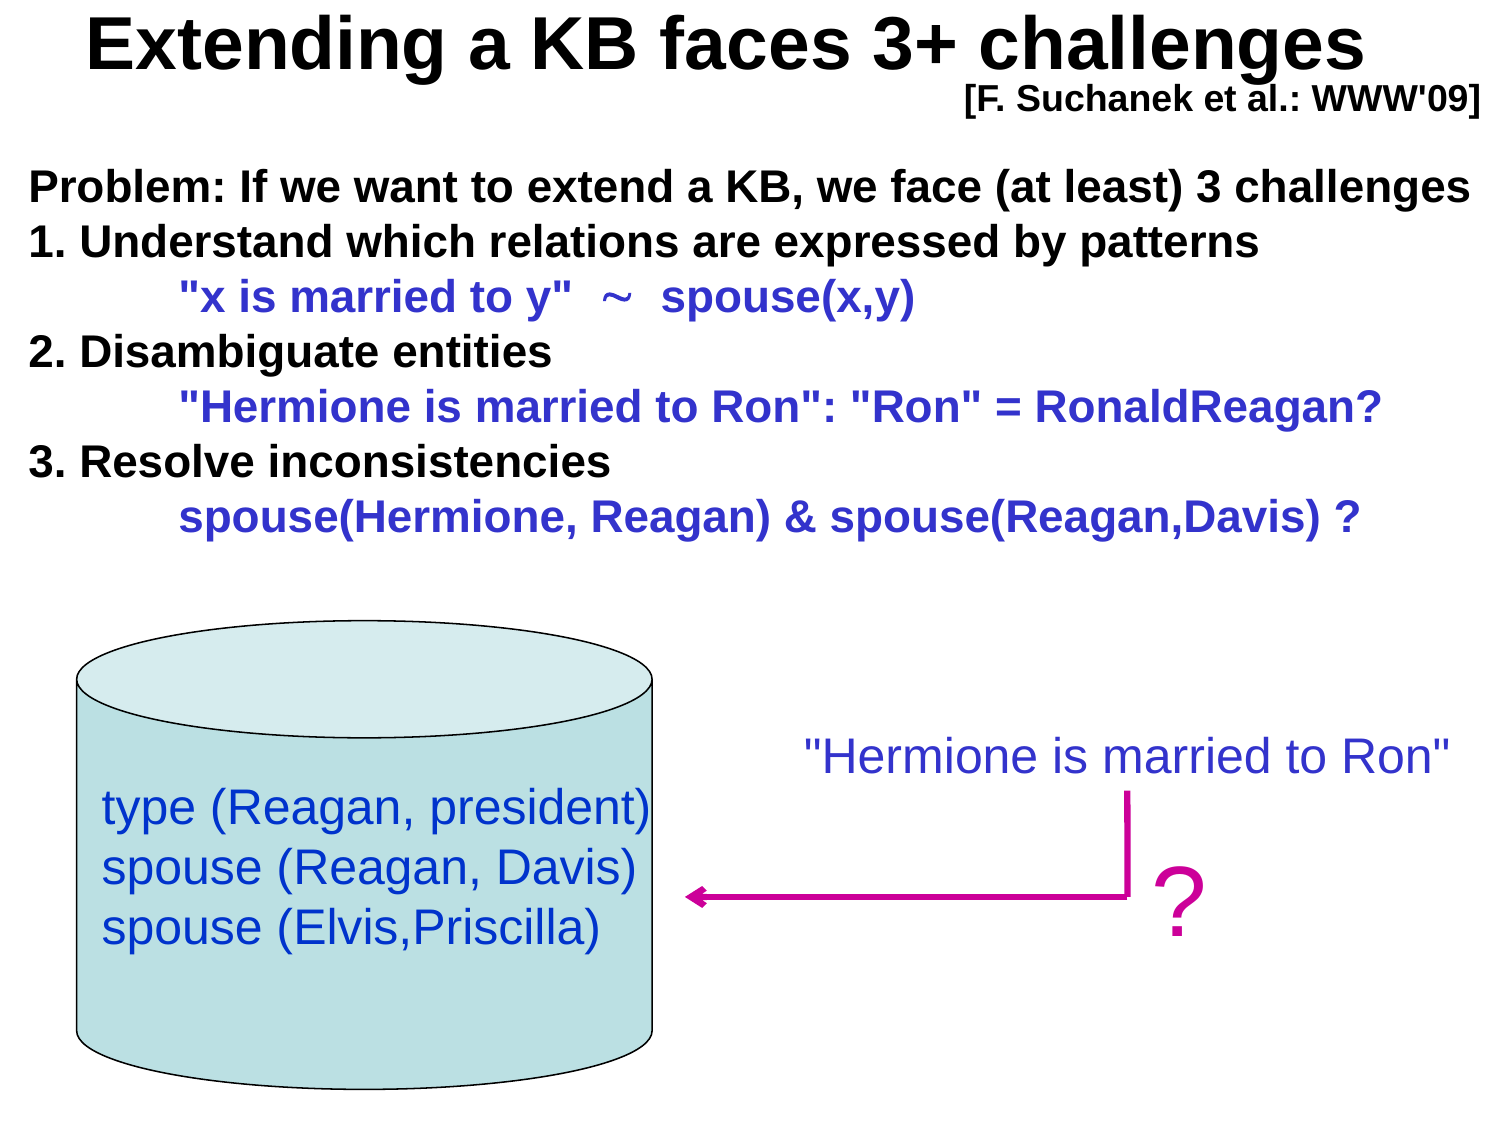

# Extending a KB faces 3+ challenges
[F. Suchanek et al.: WWW'09]
Problem: If we want to extend a KB, we face (at least) 3 challenges
1. Understand which relations are expressed by patterns
	"x is married to y"  ∼  spouse(x,y)
2. Disambiguate entities
	"Hermione is married to Ron": "Ron" = RonaldReagan?
3. Resolve inconsistencies
	spouse(Hermione, Reagan) & spouse(Reagan,Davis) ?

"Hermione is married to Ron"
type (Reagan, president)
spouse (Reagan, Davis)
spouse (Elvis,Priscilla)
?